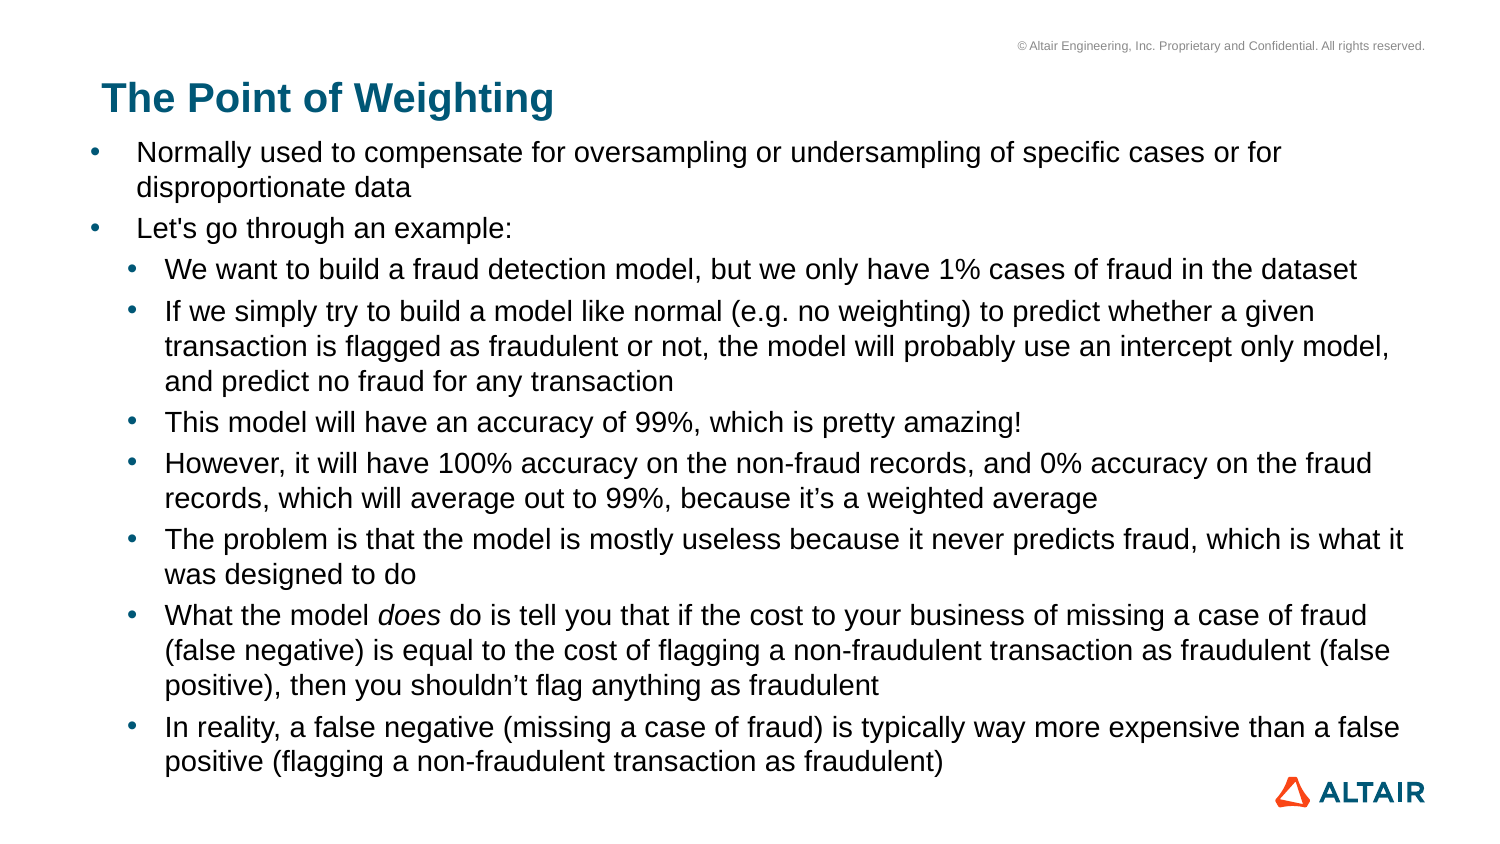

# The Point of Weighting
Normally used to compensate for oversampling or undersampling of specific cases or for disproportionate data
Let's go through an example:
We want to build a fraud detection model, but we only have 1% cases of fraud in the dataset
If we simply try to build a model like normal (e.g. no weighting) to predict whether a given transaction is flagged as fraudulent or not, the model will probably use an intercept only model, and predict no fraud for any transaction
This model will have an accuracy of 99%, which is pretty amazing!
However, it will have 100% accuracy on the non-fraud records, and 0% accuracy on the fraud records, which will average out to 99%, because it’s a weighted average
The problem is that the model is mostly useless because it never predicts fraud, which is what it was designed to do
What the model does do is tell you that if the cost to your business of missing a case of fraud (false negative) is equal to the cost of flagging a non-fraudulent transaction as fraudulent (false positive), then you shouldn’t flag anything as fraudulent
In reality, a false negative (missing a case of fraud) is typically way more expensive than a false positive (flagging a non-fraudulent transaction as fraudulent)